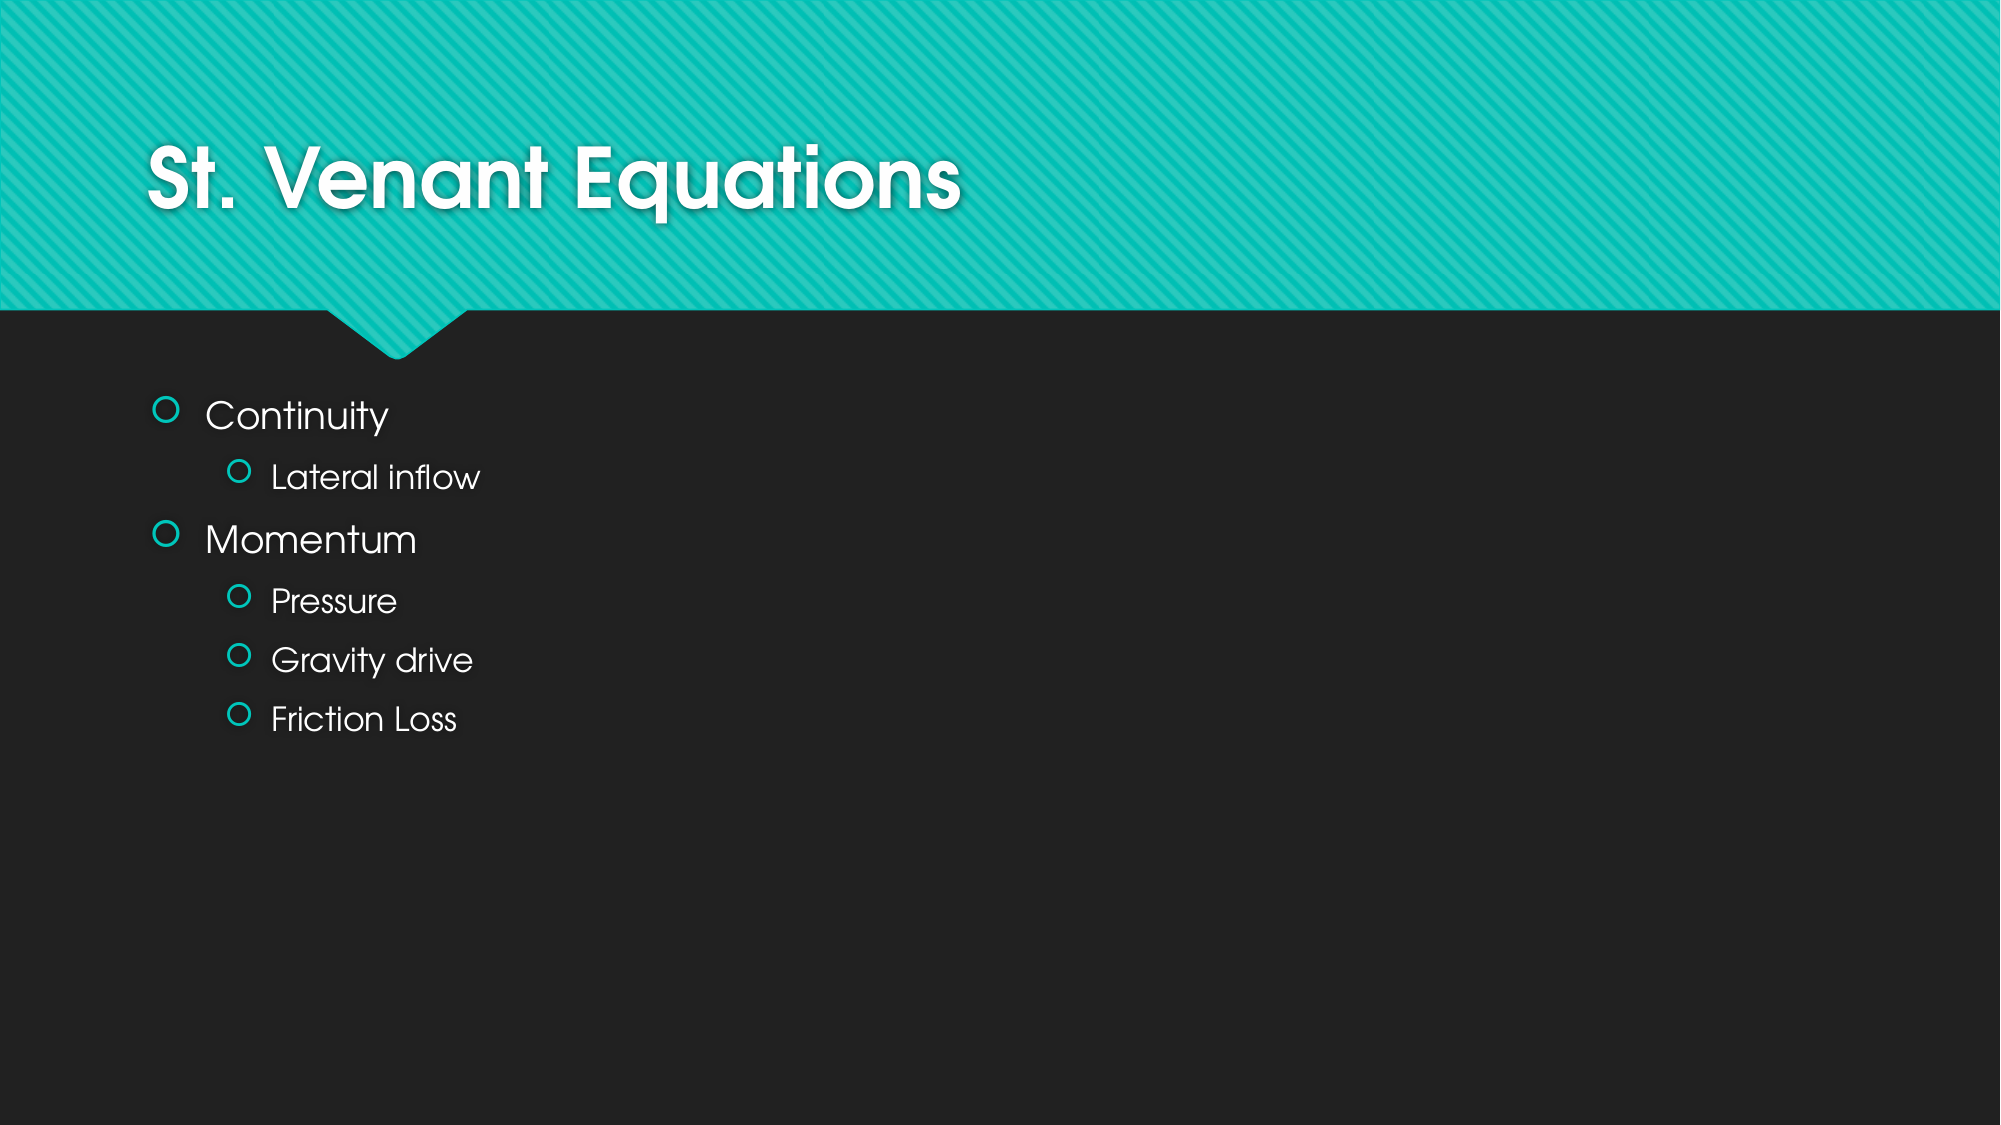

# St. Venant Equations
Continuity
Lateral inflow
Momentum
Pressure
Gravity drive
Friction Loss